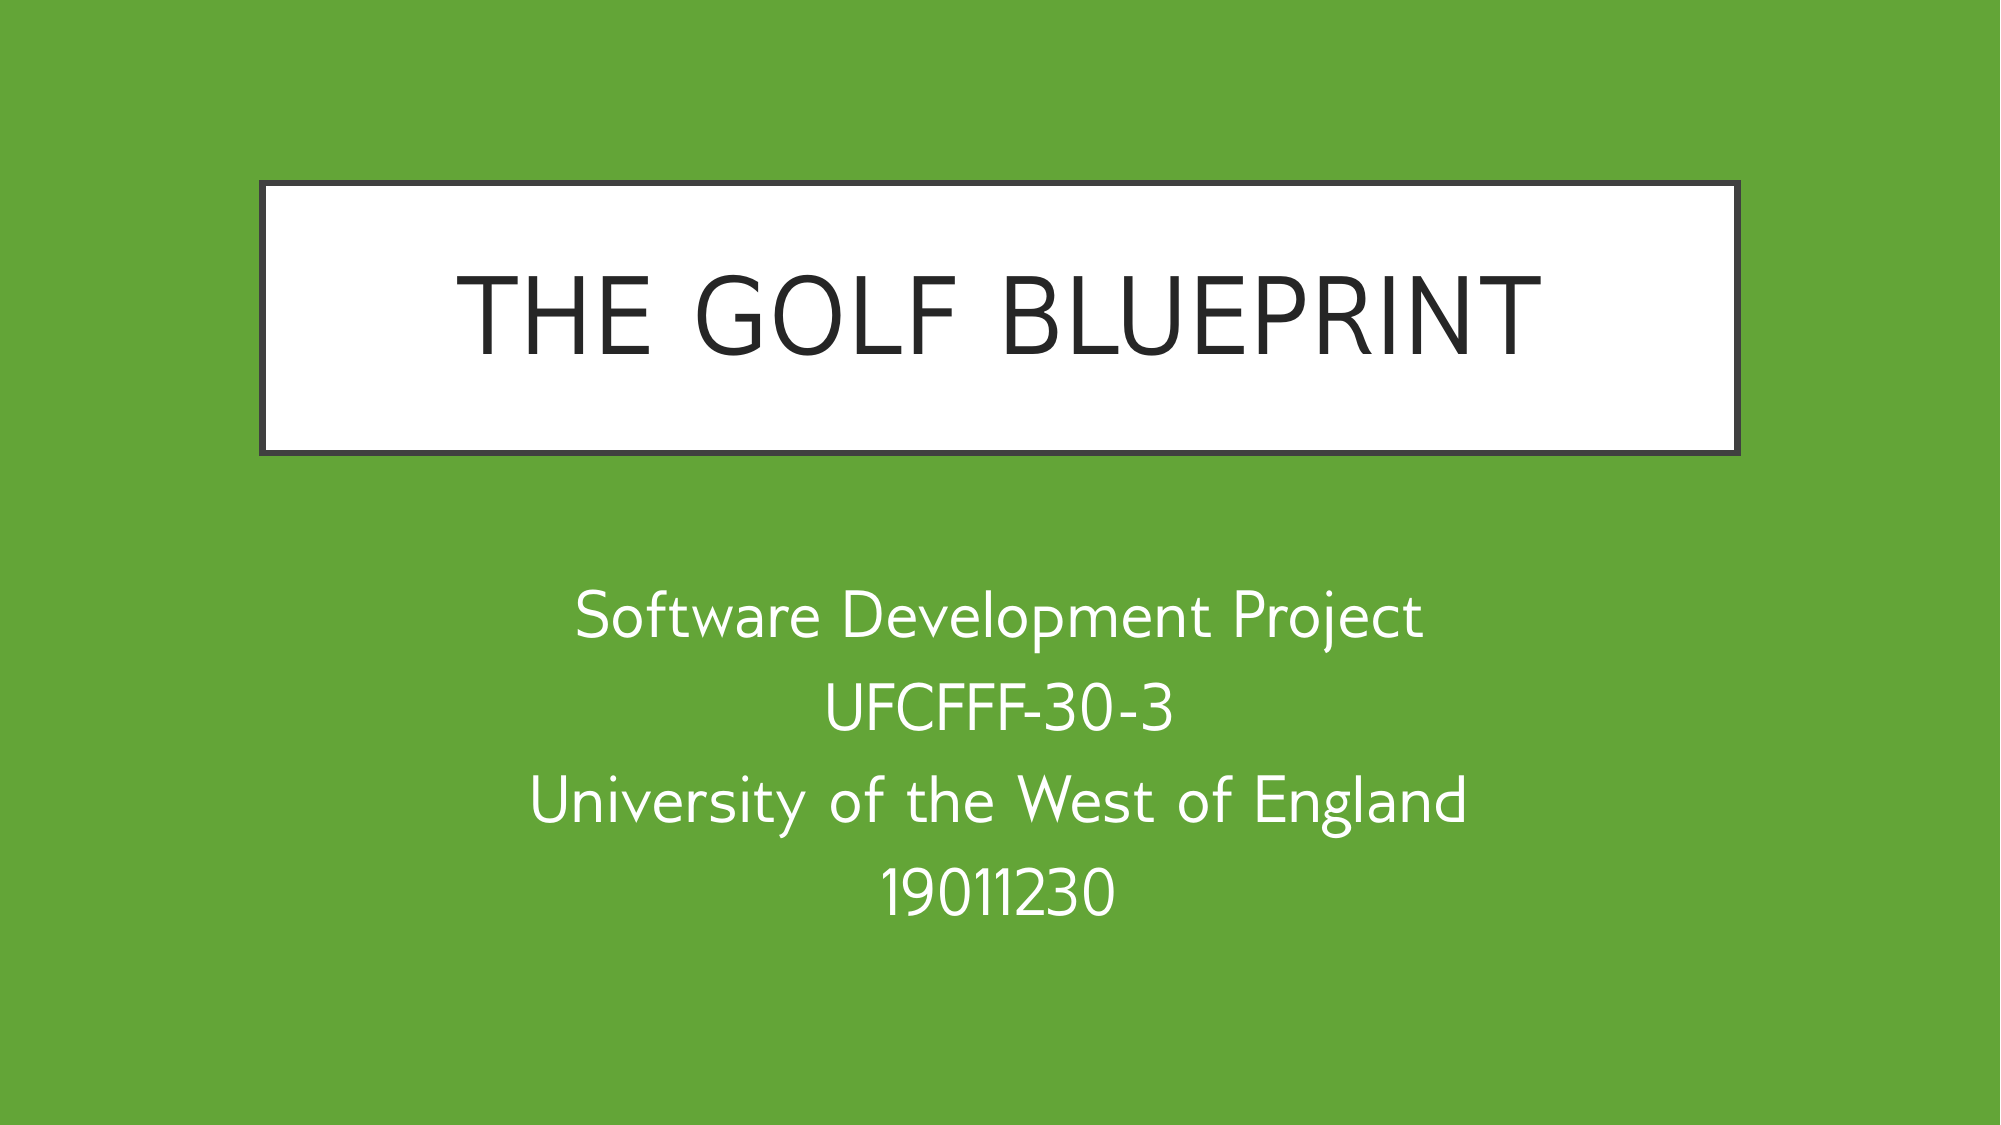

# The golf blueprint
Software Development Project
UFCFFF-30-3
University of the West of England
19011230